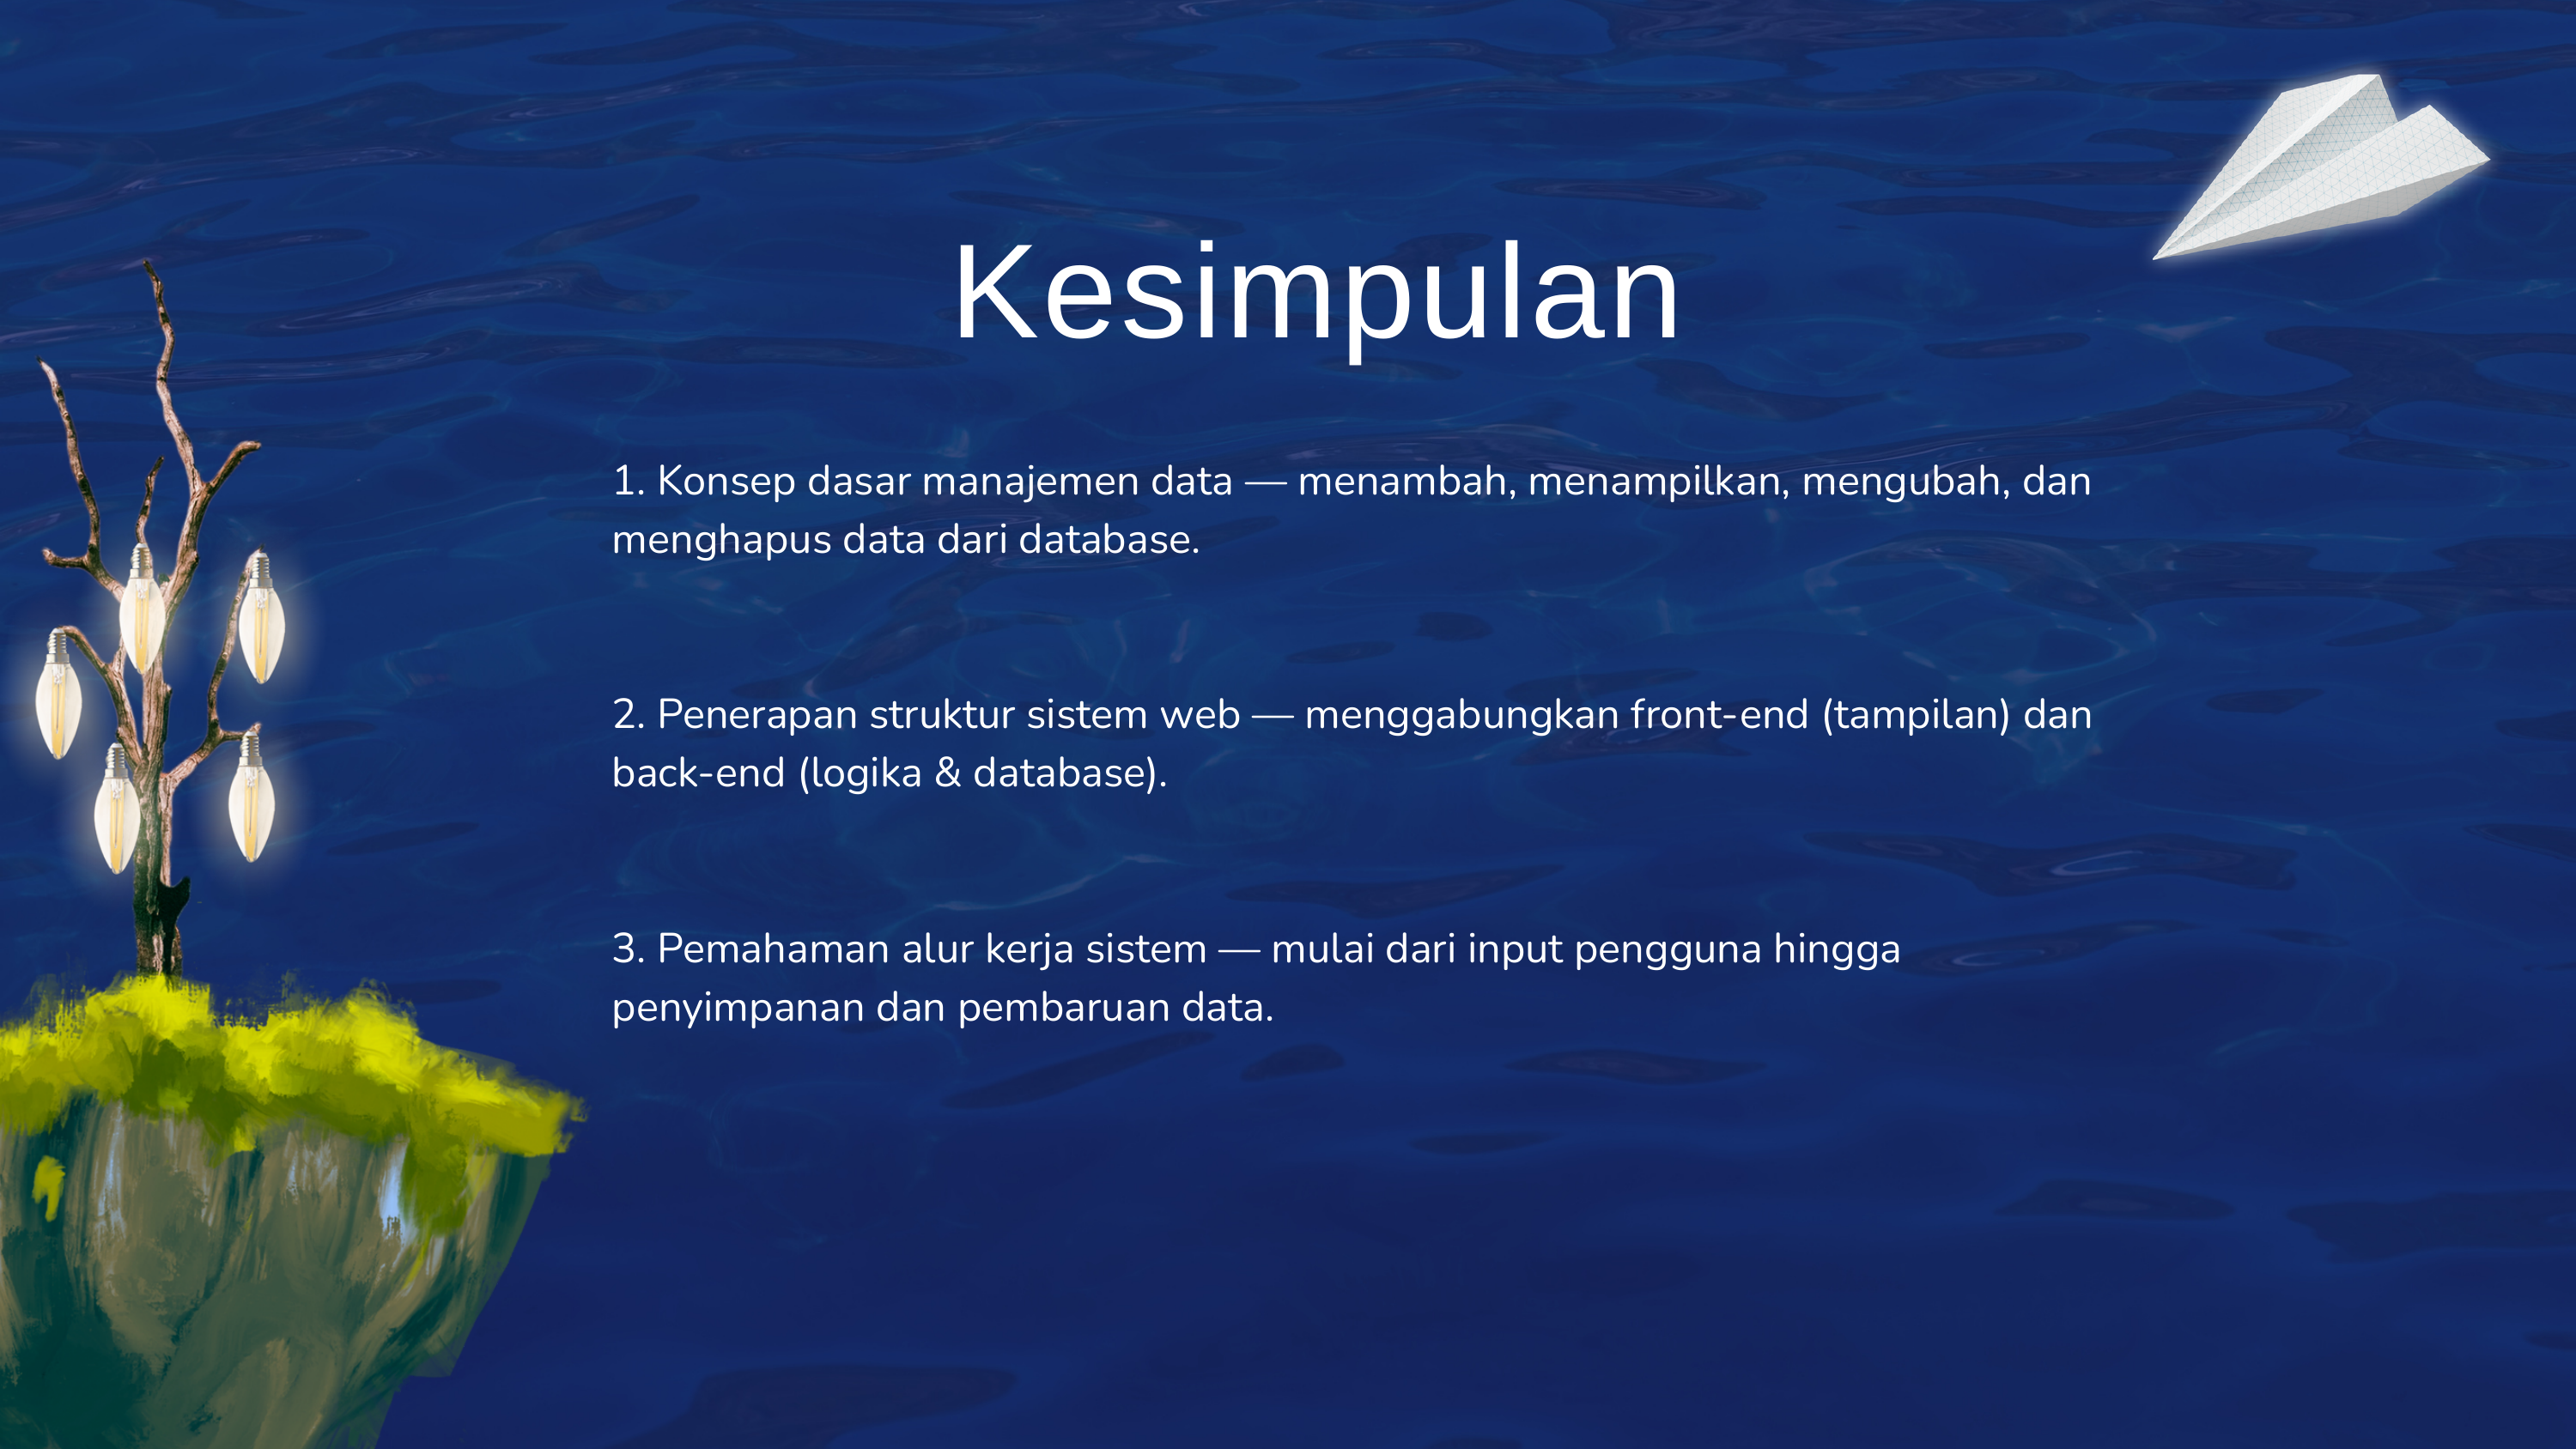

Kesimpulan

1. Konsep dasar manajemen data — menambah, menampilkan, mengubah, dan menghapus data dari database.

2. Penerapan struktur sistem web — menggabungkan front-end (tampilan) dan back-end (logika & database).

3. Pemahaman alur kerja sistem — mulai dari input pengguna hingga penyimpanan dan pembaruan data.